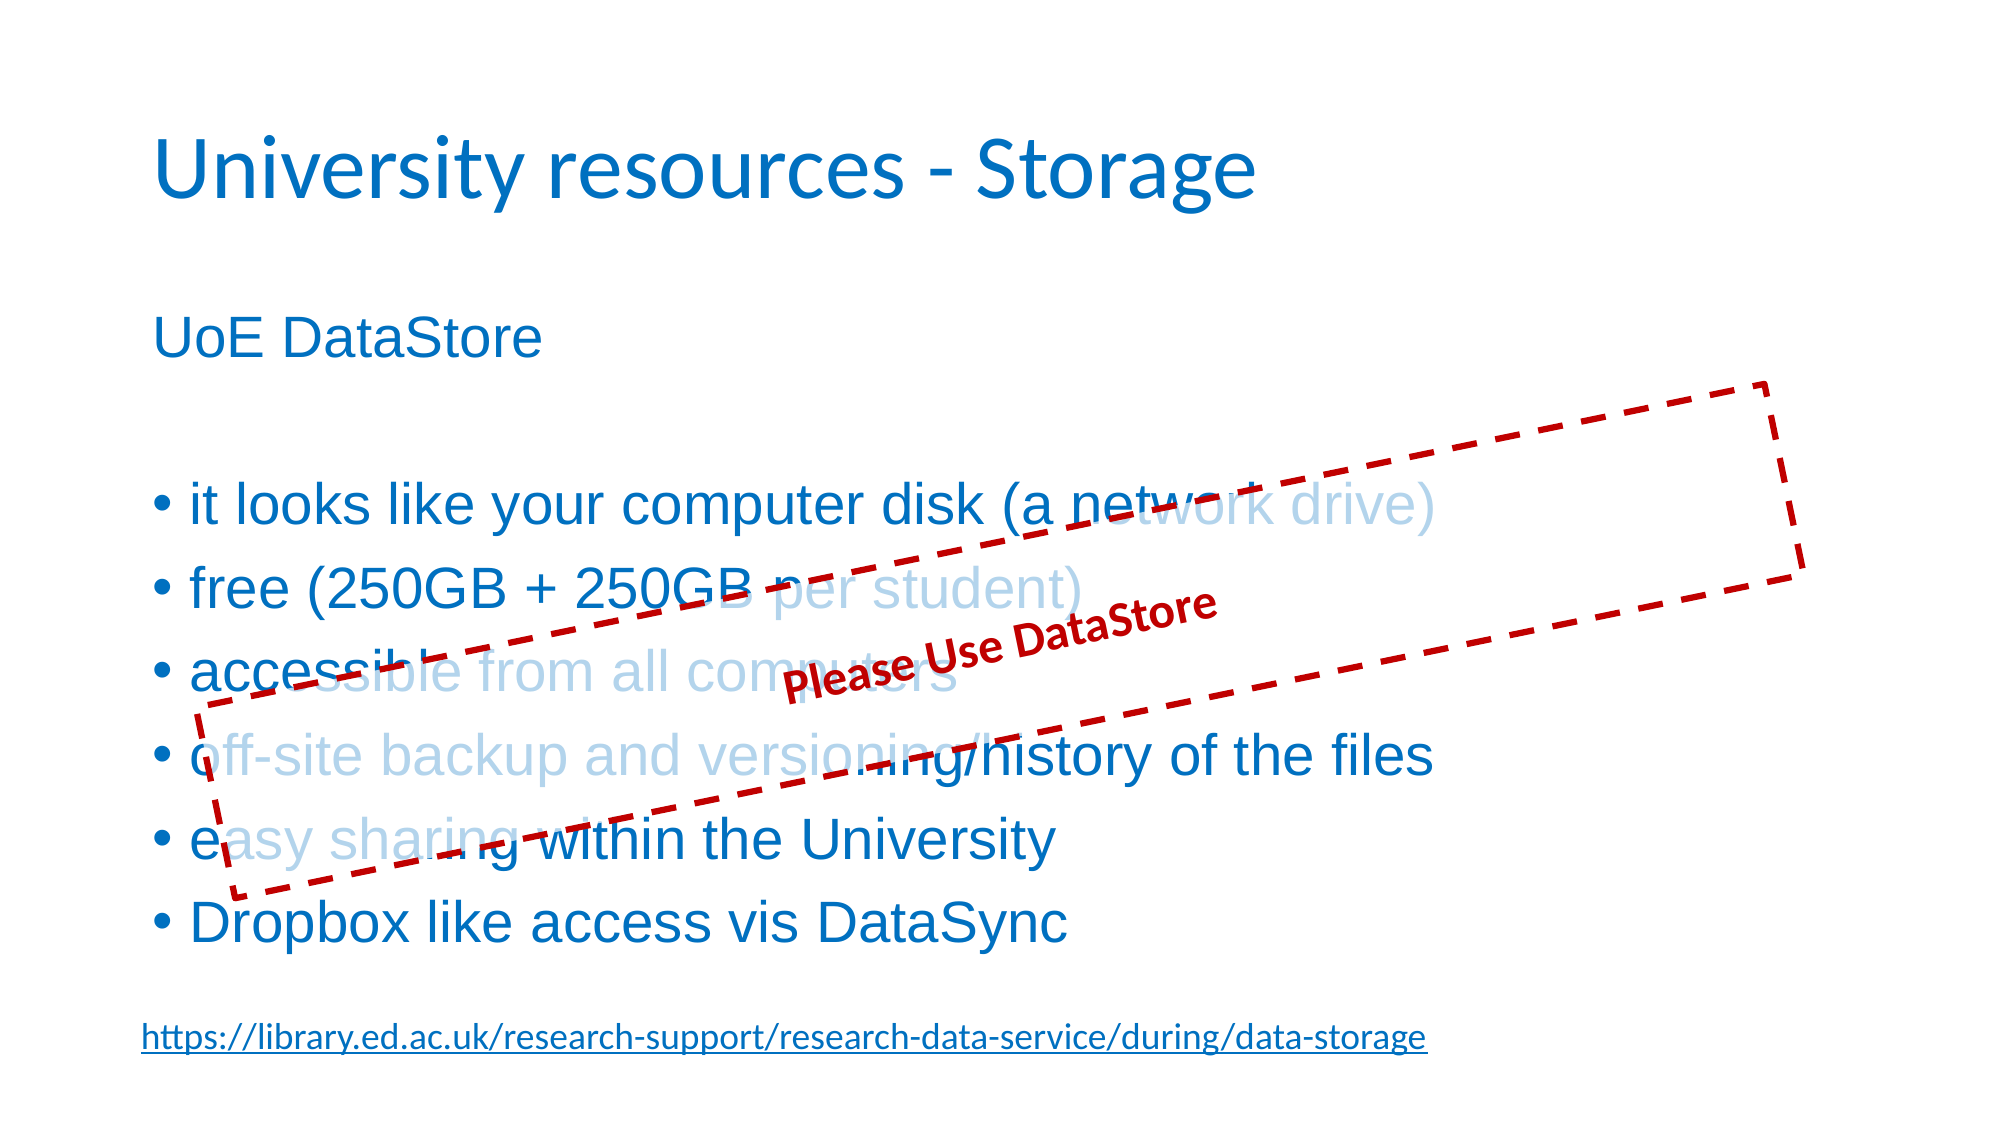

# University resources - Storage
UoE DataStore

it looks like your computer disk (a network drive)
free (250GB + 250GB per student)
accessible from all computers
off-site backup and versioning/history of the files
easy sharing within the University
Dropbox like access vis DataSync

Please Use DataStore

https://library.ed.ac.uk/research-support/research-data-service/during/data-storage